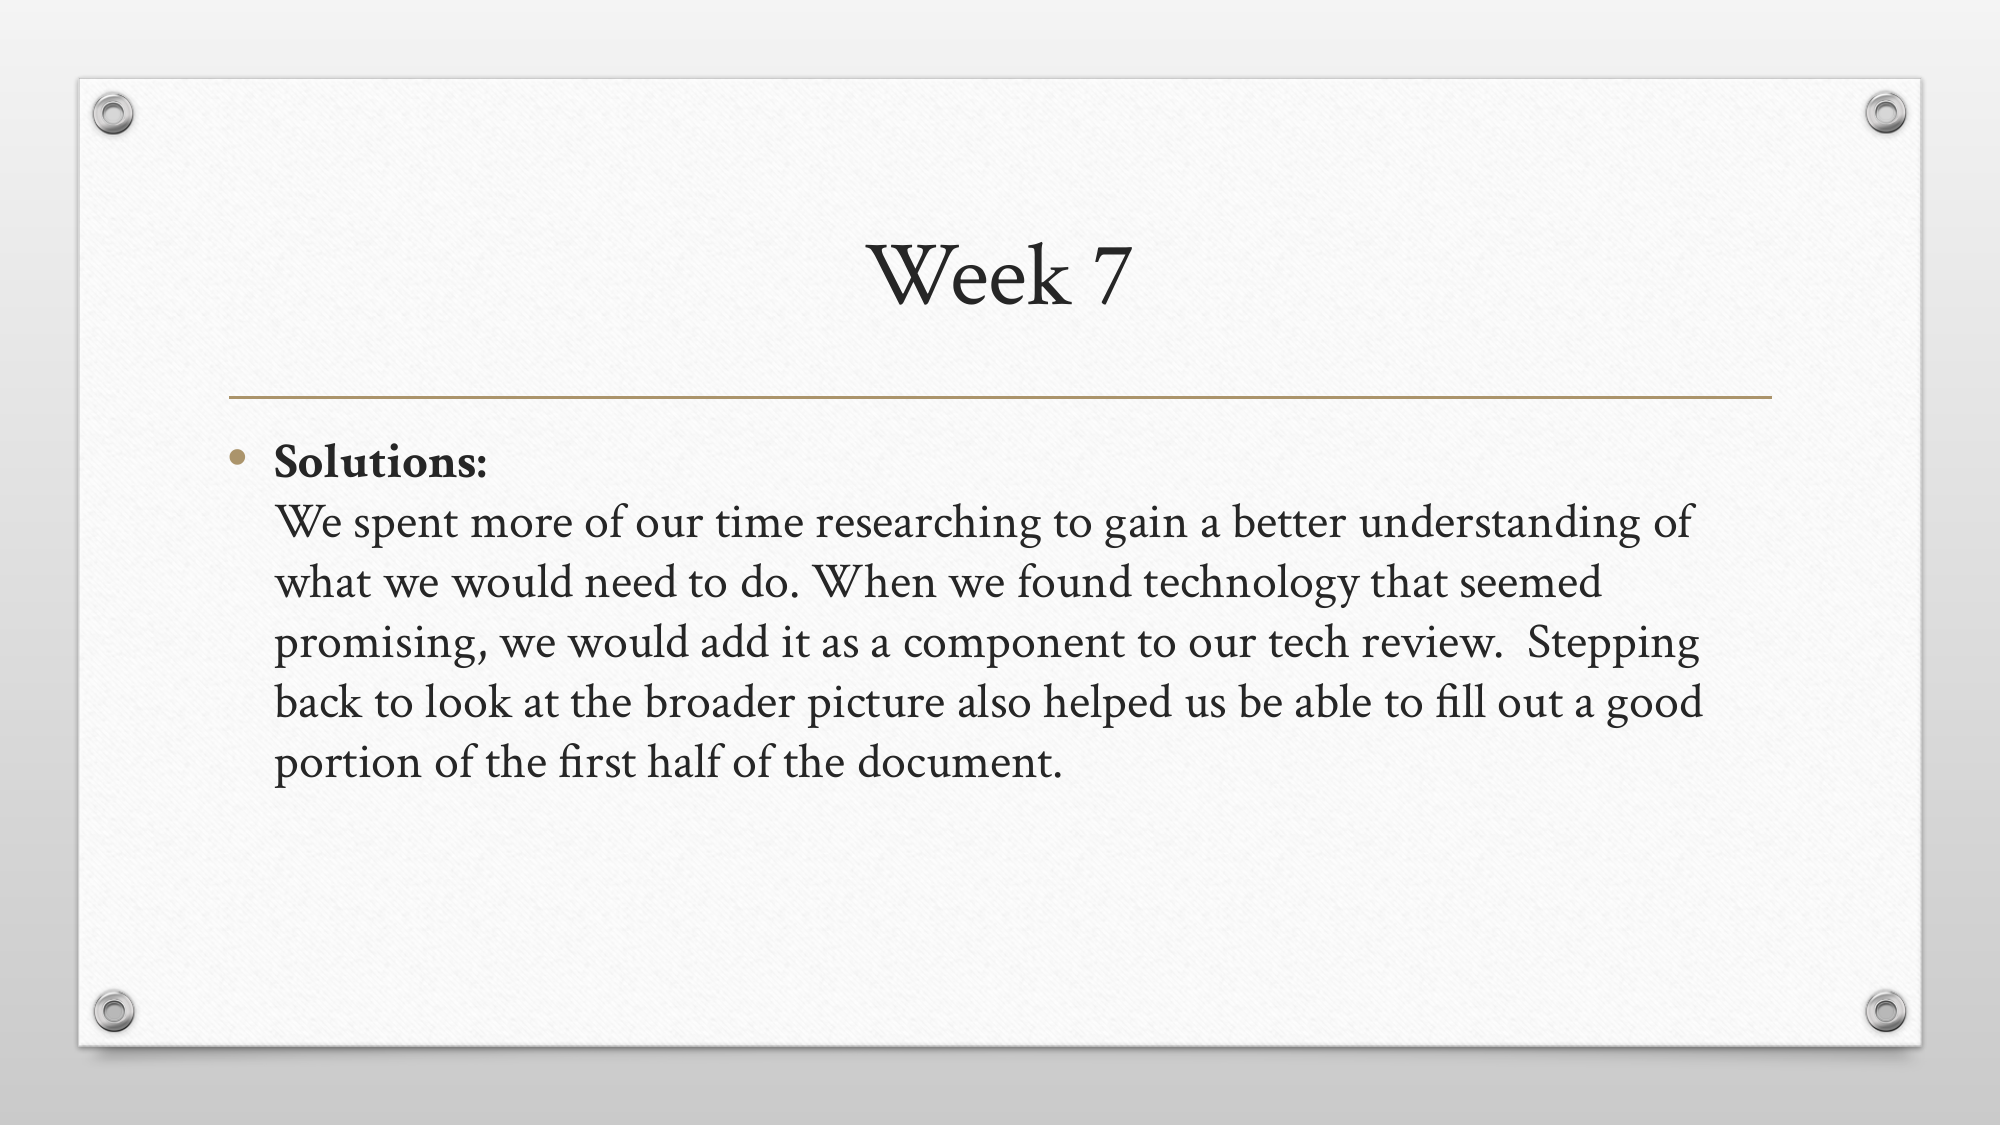

# Week 7
Solutions:
We spent more of our time researching to gain a better understanding of what we would need to do. When we found technology that seemed promising, we would add it as a component to our tech review.  Stepping back to look at the broader picture also helped us be able to fill out a good portion of the first half of the document.